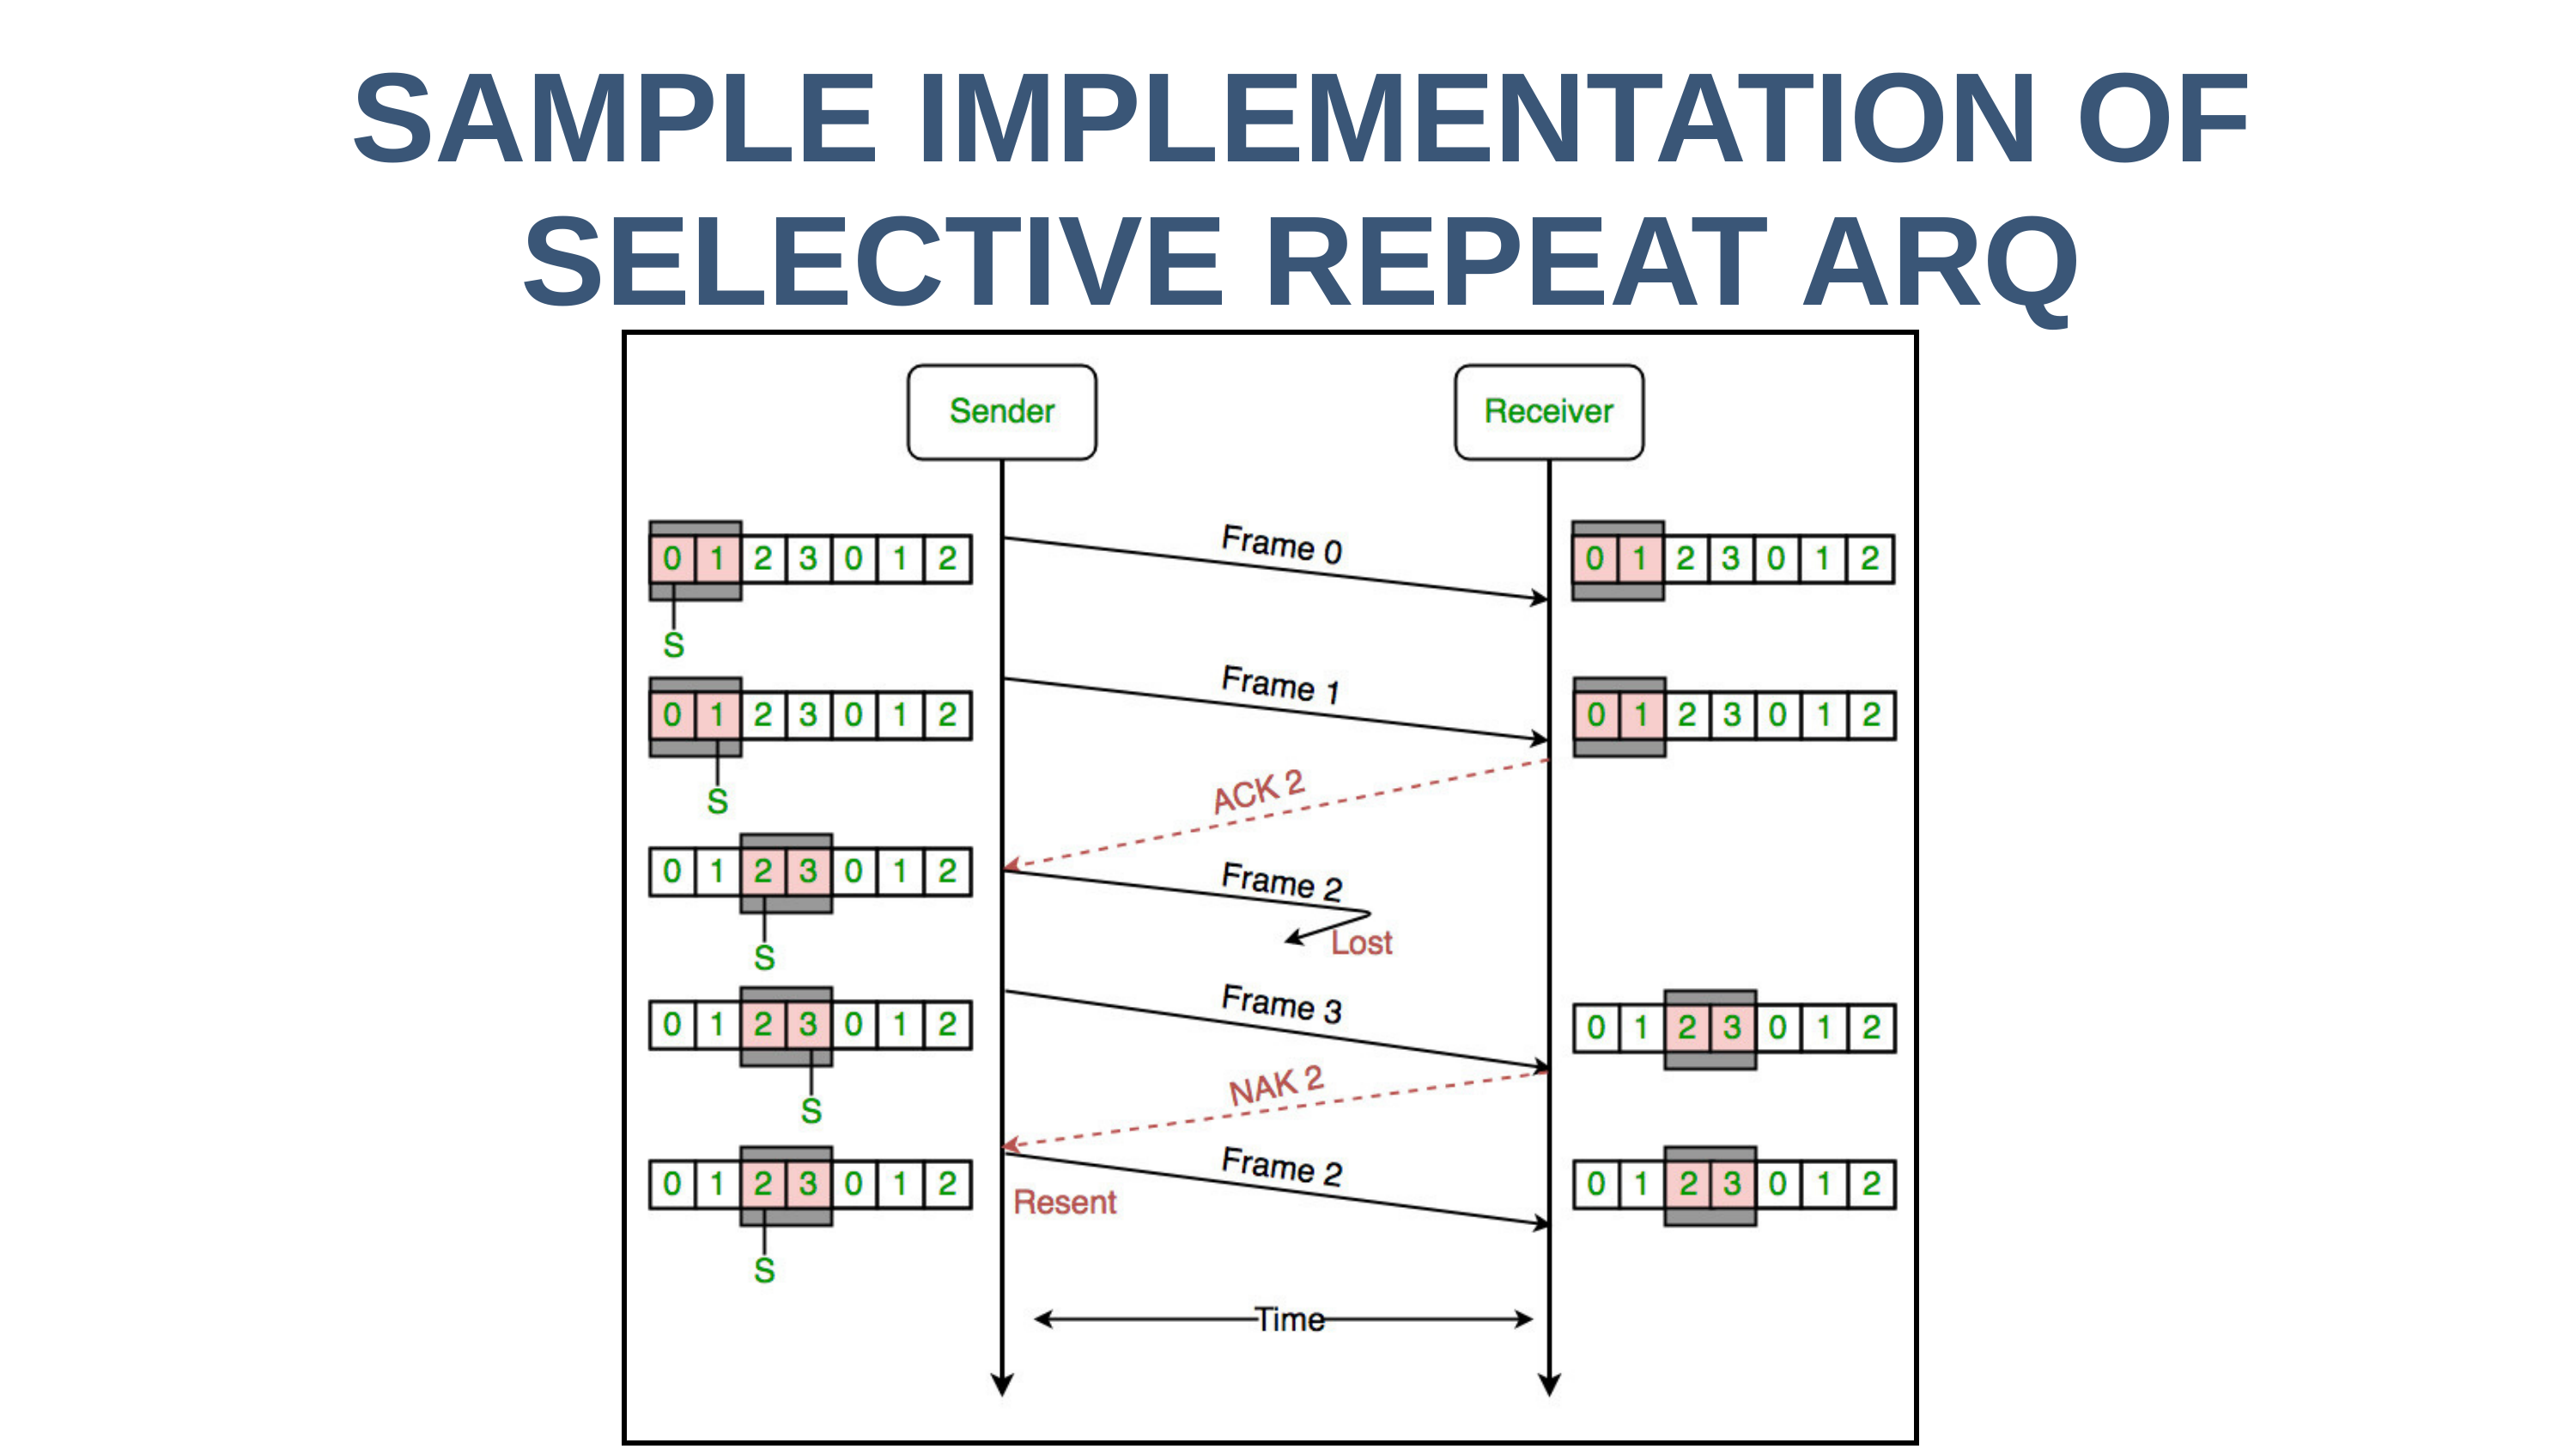

Latency Leaders
SAMPLE IMPLEMENTATION OF SELECTIVE REPEAT ARQ